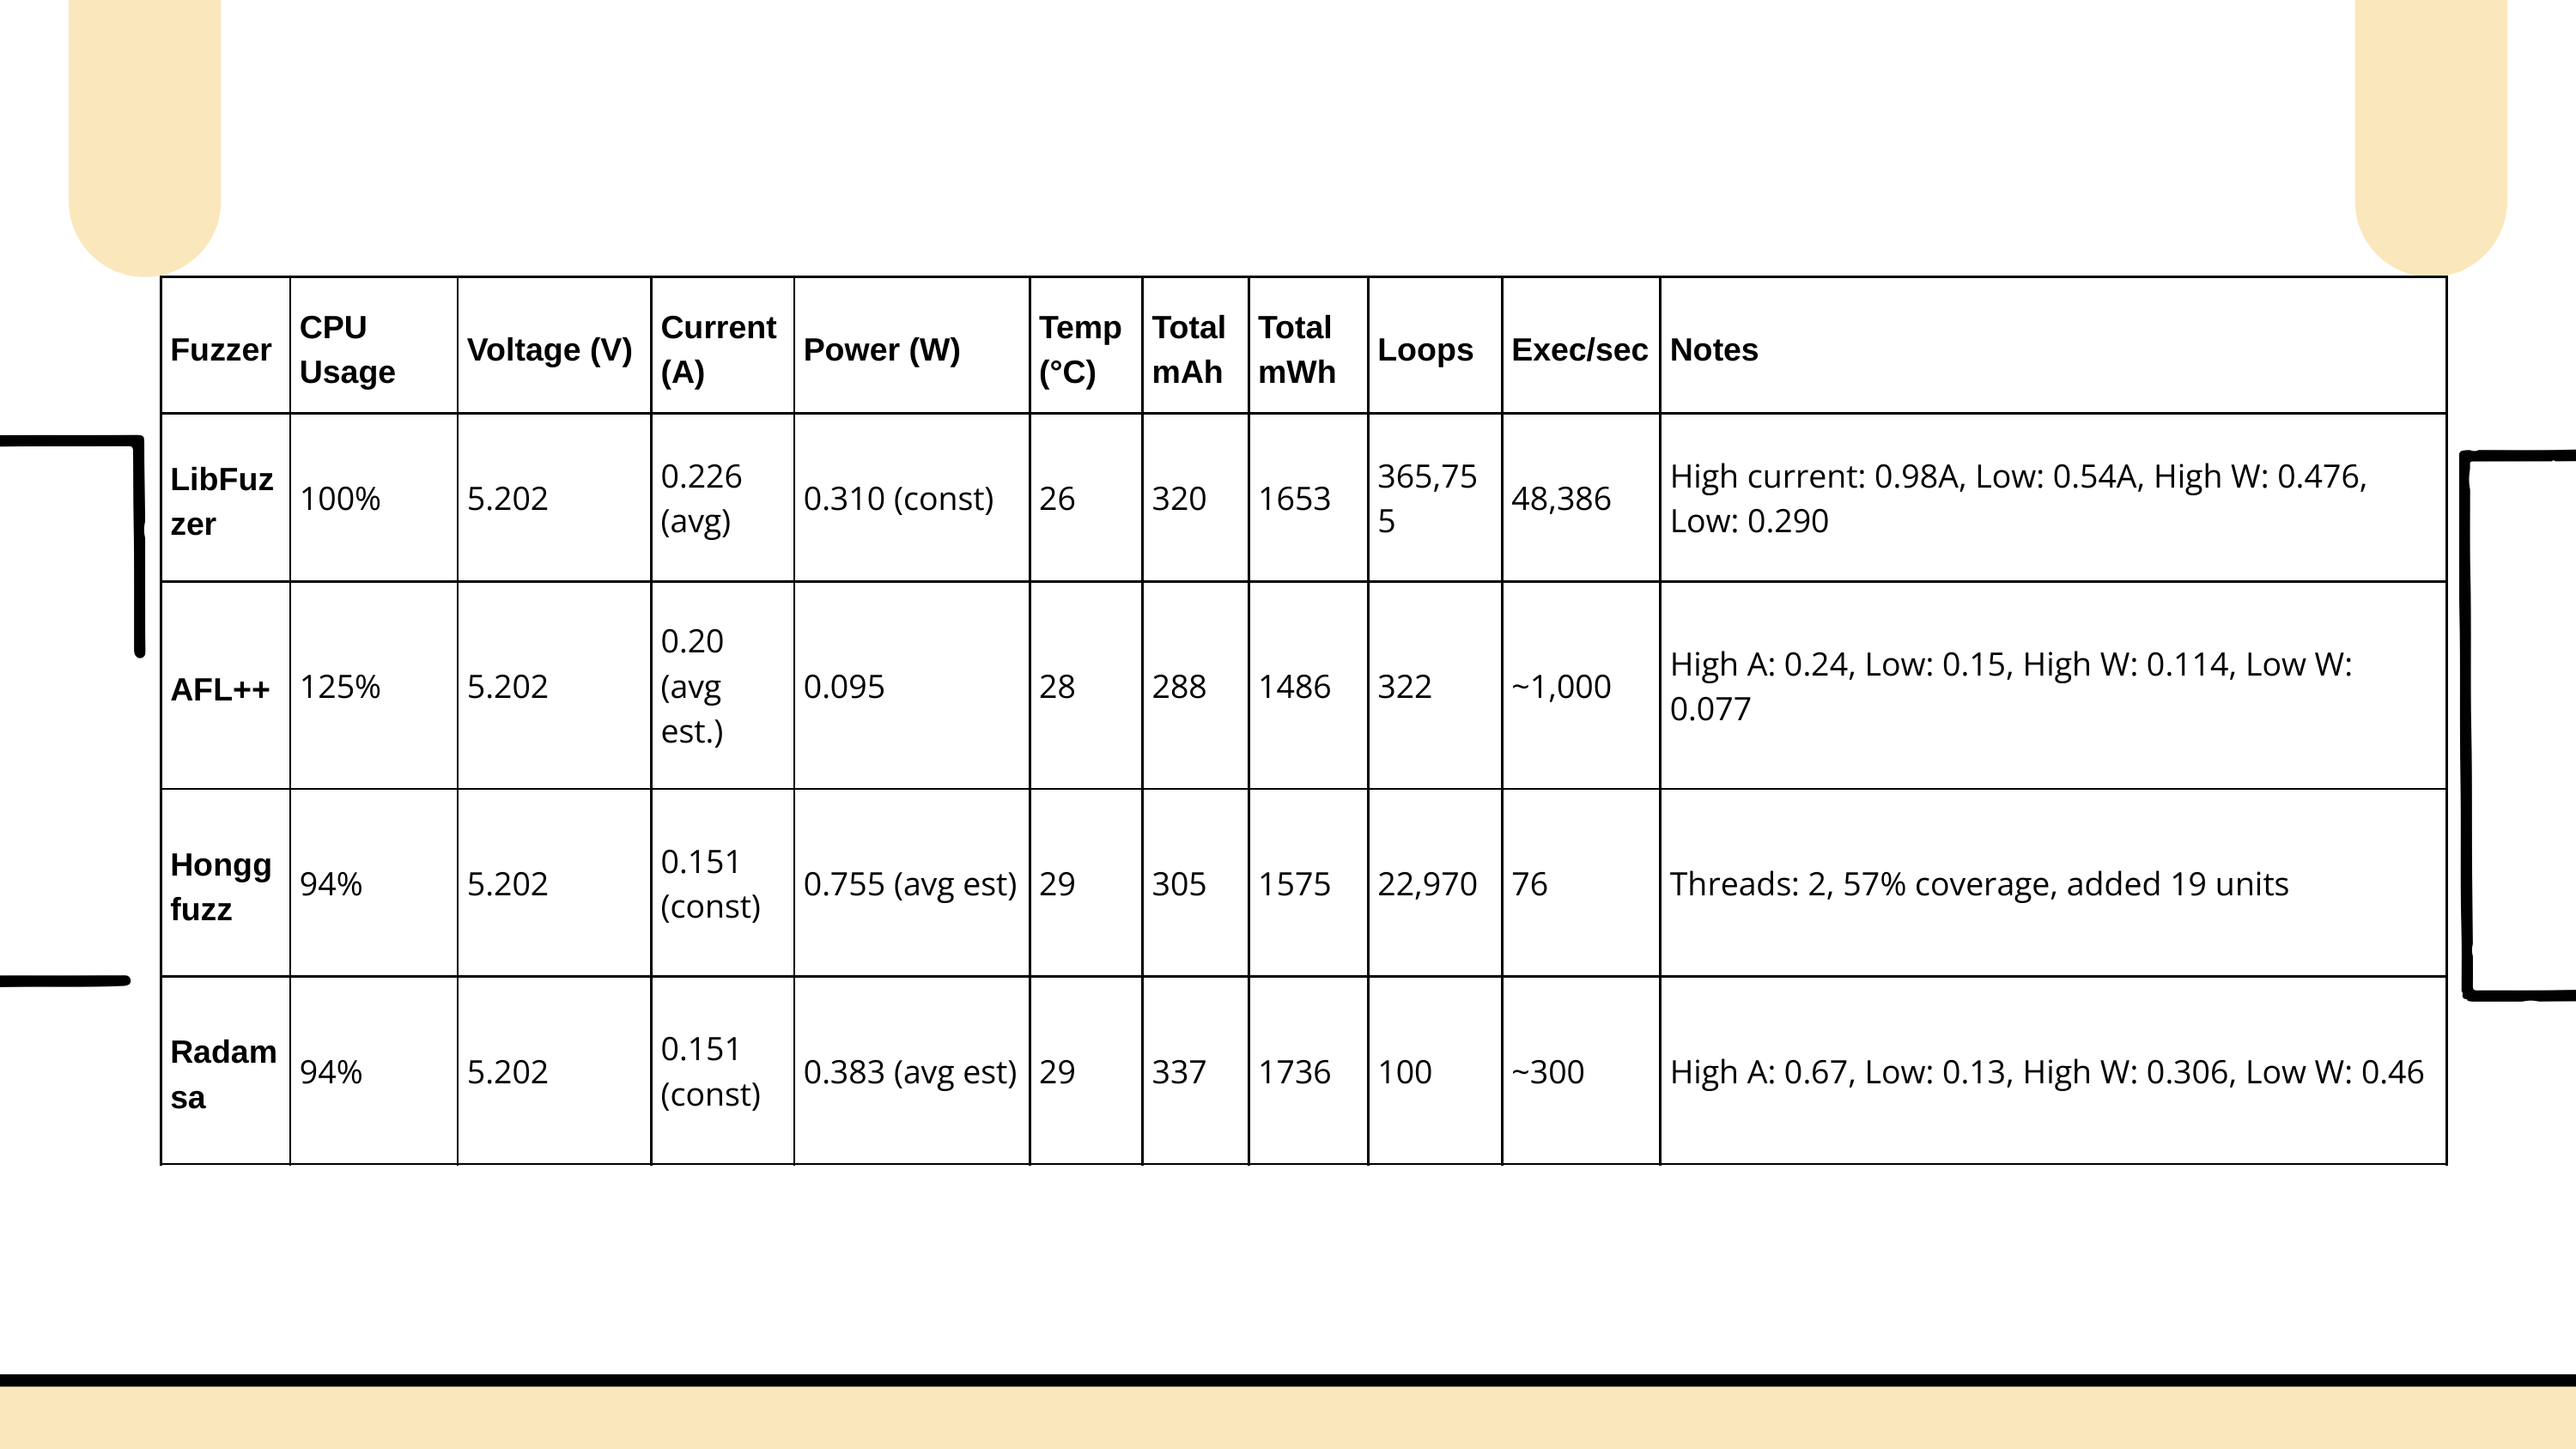

| Fuzzer | CPU Usage | Voltage (V) | Current (A) | Power (W) | Temp (°C) | Total mAh | Total mWh | Loops | Exec/sec | Notes |
| --- | --- | --- | --- | --- | --- | --- | --- | --- | --- | --- |
| LibFuzzer | 100% | 5.202 | 0.226 (avg) | 0.310 (const) | 26 | 320 | 1653 | 365,755 | 48,386 | High current: 0.98A, Low: 0.54A, High W: 0.476, Low: 0.290 |
| AFL++ | 125% | 5.202 | 0.20 (avg est.) | 0.095 | 28 | 288 | 1486 | 322 | ~1,000 | High A: 0.24, Low: 0.15, High W: 0.114, Low W: 0.077 |
| Honggfuzz | 94% | 5.202 | 0.151 (const) | 0.755 (avg est) | 29 | 305 | 1575 | 22,970 | 76 | Threads: 2, 57% coverage, added 19 units |
| Radamsa | 94% | 5.202 | 0.151 (const) | 0.383 (avg est) | 29 | 337 | 1736 | 100 | ~300 | High A: 0.67, Low: 0.13, High W: 0.306, Low W: 0.46 |